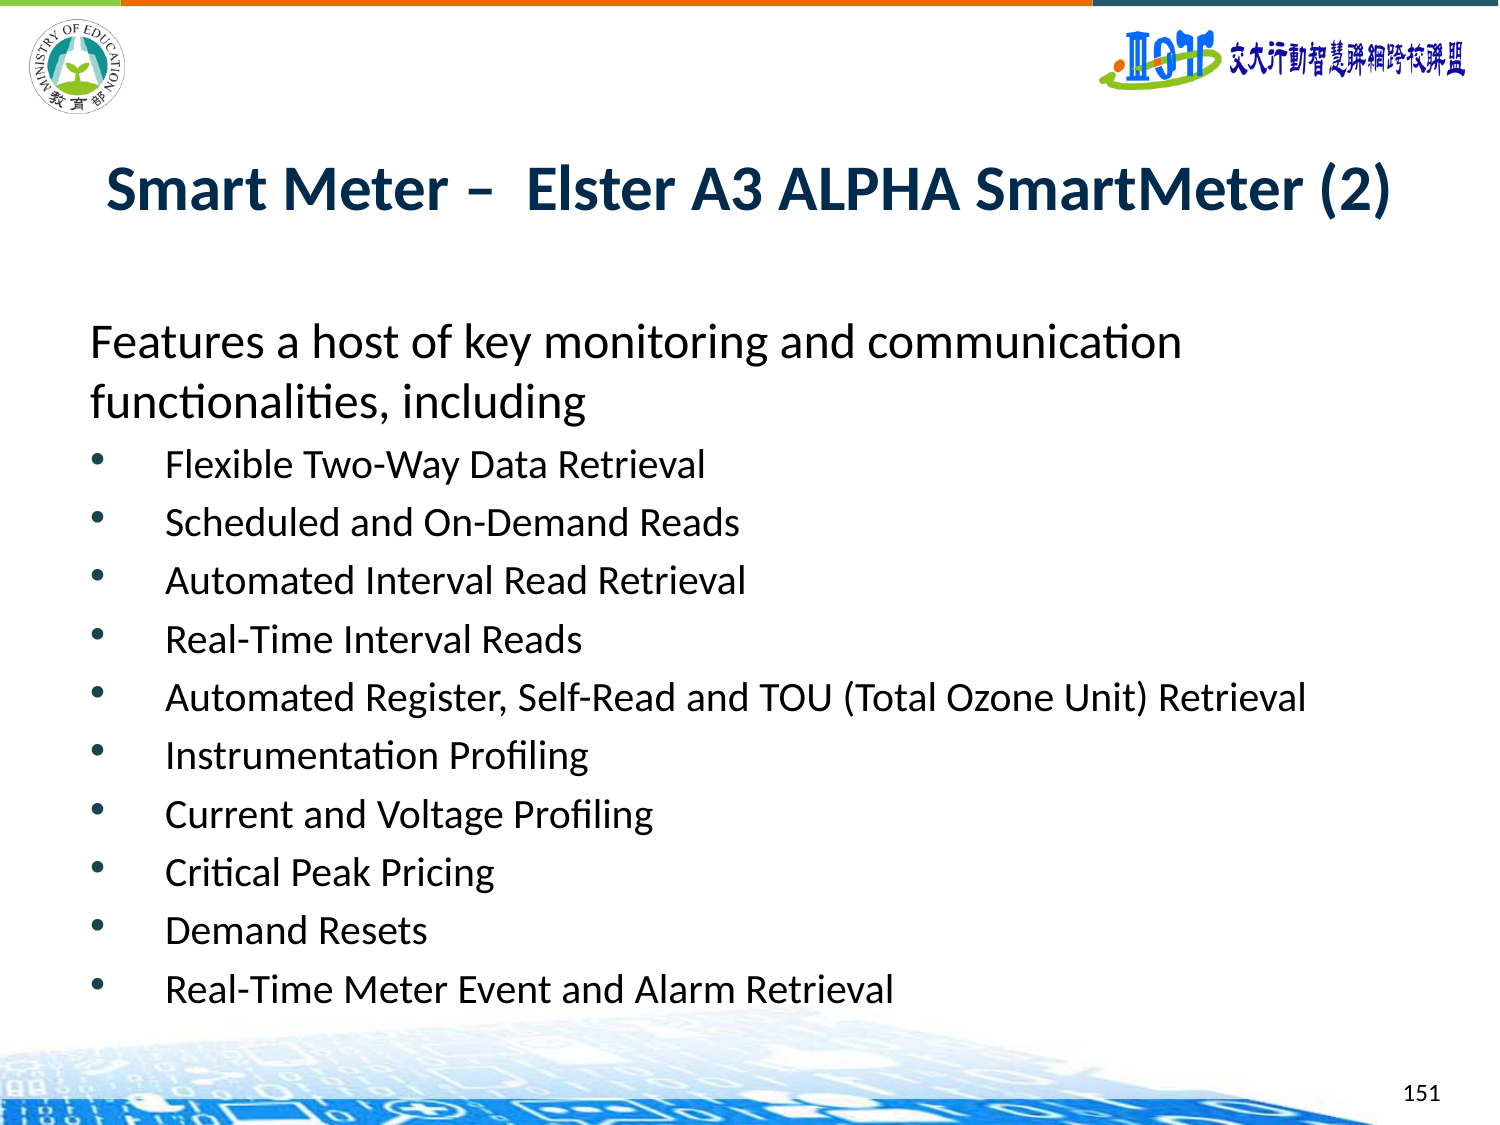

# Smart Meter –  Elster A3 ALPHA SmartMeter (2)
Features a host of key monitoring and communication functionalities, including
Flexible Two-Way Data Retrieval
Scheduled and On-Demand Reads
Automated Interval Read Retrieval
Real-Time Interval Reads
Automated Register, Self-Read and TOU (Total Ozone Unit) Retrieval
Instrumentation Profiling
Current and Voltage Profiling
Critical Peak Pricing
Demand Resets
Real-Time Meter Event and Alarm Retrieval
151